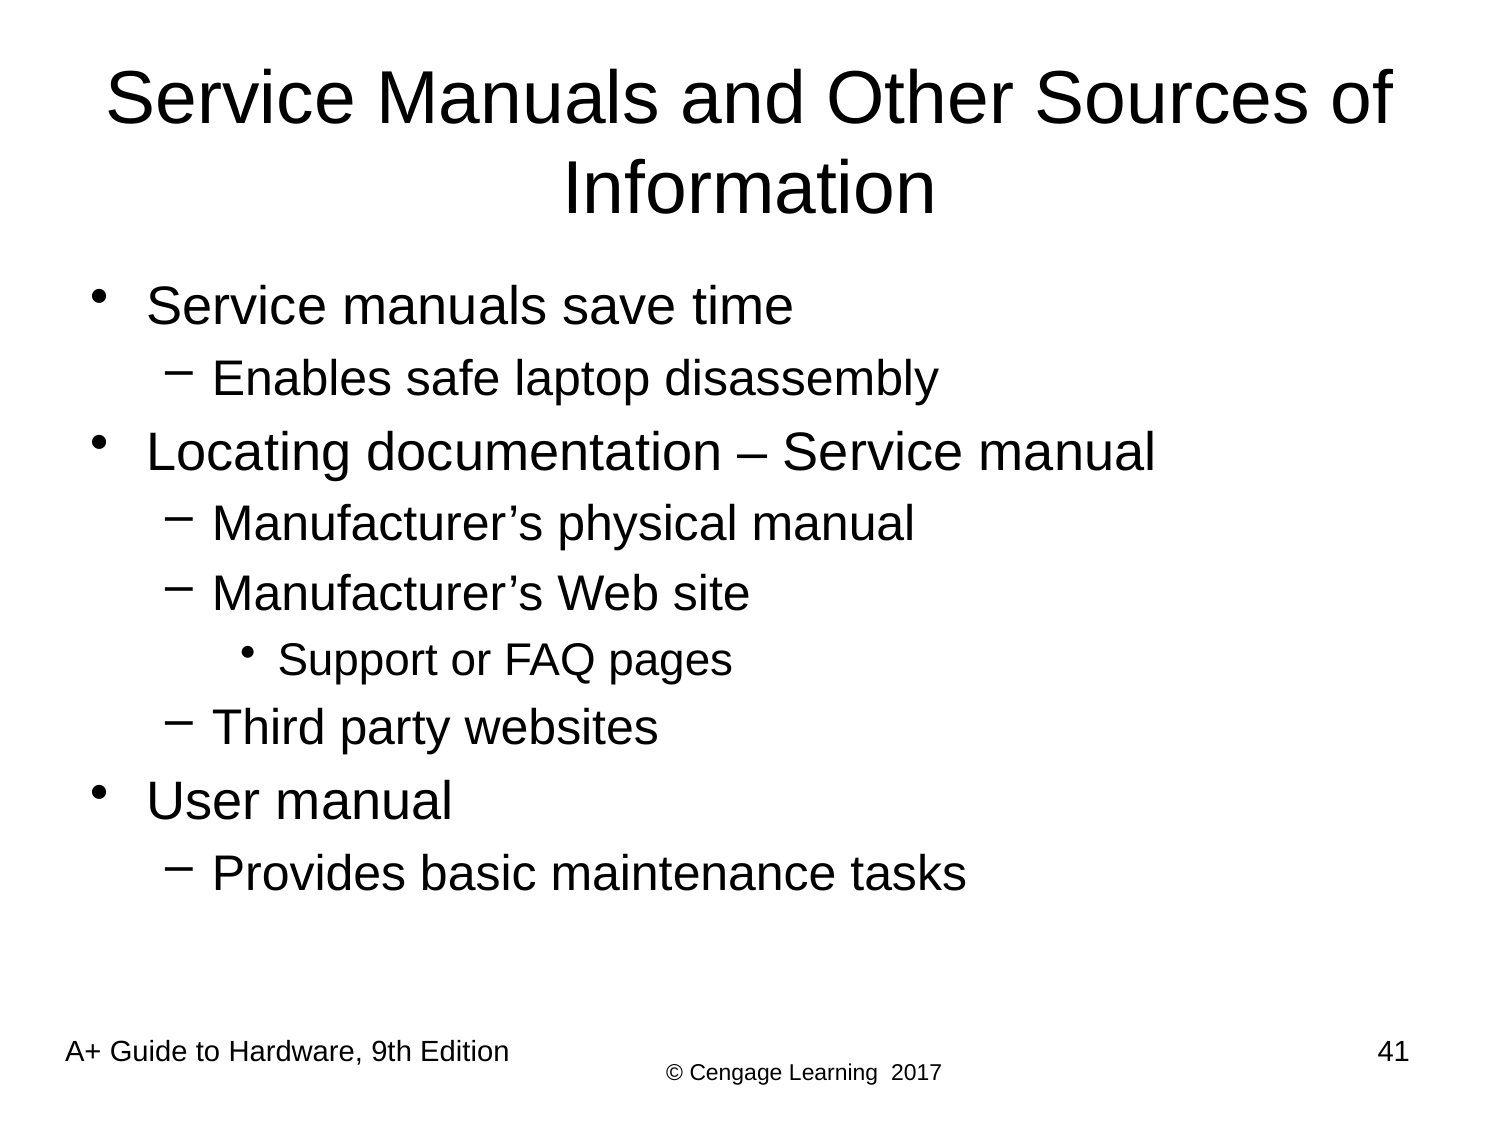

# Service Manuals and Other Sources of Information
Service manuals save time
Enables safe laptop disassembly
Locating documentation – Service manual
Manufacturer’s physical manual
Manufacturer’s Web site
Support or FAQ pages
Third party websites
User manual
Provides basic maintenance tasks

41
A+ Guide to Hardware, 9th Edition